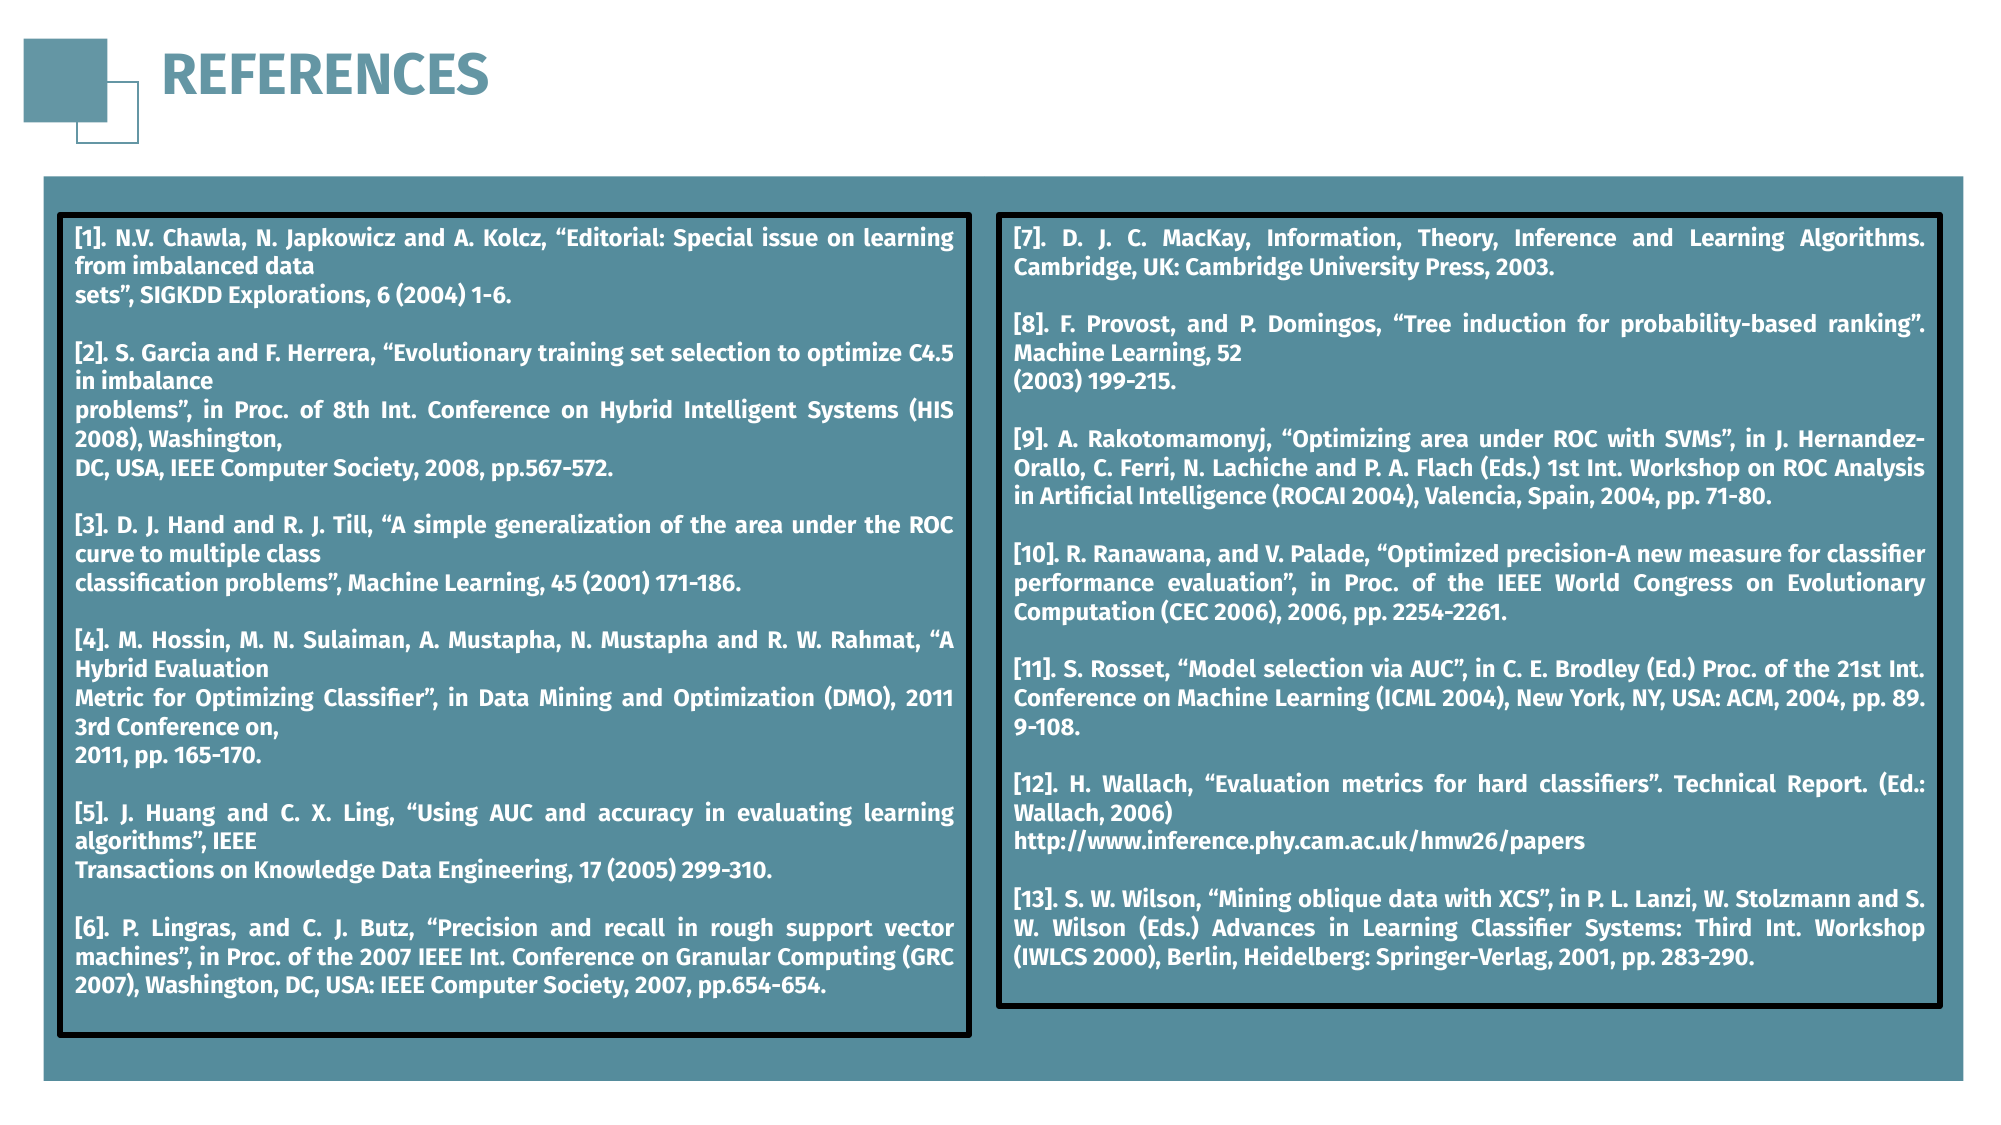

REFERENCES

[1]. N.V. Chawla, N. Japkowicz and A. Kolcz, “Editorial: Special issue on learning from imbalanced data
sets”, SIGKDD Explorations, 6 (2004) 1-6.

[2]. S. Garcia and F. Herrera, “Evolutionary training set selection to optimize C4.5 in imbalance
problems”, in Proc. of 8th Int. Conference on Hybrid Intelligent Systems (HIS 2008), Washington,
DC, USA, IEEE Computer Society, 2008, pp.567-572.

[3]. D. J. Hand and R. J. Till, “A simple generalization of the area under the ROC curve to multiple class
classification problems”, Machine Learning, 45 (2001) 171-186.

[4]. M. Hossin, M. N. Sulaiman, A. Mustapha, N. Mustapha and R. W. Rahmat, “A Hybrid Evaluation
Metric for Optimizing Classifier”, in Data Mining and Optimization (DMO), 2011 3rd Conference on,
2011, pp. 165-170.

[5]. J. Huang and C. X. Ling, “Using AUC and accuracy in evaluating learning algorithms”, IEEE
Transactions on Knowledge Data Engineering, 17 (2005) 299-310.

[6]. P. Lingras, and C. J. Butz, “Precision and recall in rough support vector machines”, in Proc. of the 2007 IEEE Int. Conference on Granular Computing (GRC 2007), Washington, DC, USA: IEEE Computer Society, 2007, pp.654-654.

[7]. D. J. C. MacKay, Information, Theory, Inference and Learning Algorithms. Cambridge, UK: Cambridge University Press, 2003.

[8]. F. Provost, and P. Domingos, “Tree induction for probability-based ranking”. Machine Learning, 52
(2003) 199-215.

[9]. A. Rakotomamonyj, “Optimizing area under ROC with SVMs”, in J. Hernandez-Orallo, C. Ferri, N. Lachiche and P. A. Flach (Eds.) 1st Int. Workshop on ROC Analysis in Artificial Intelligence (ROCAI 2004), Valencia, Spain, 2004, pp. 71-80.

[10]. R. Ranawana, and V. Palade, “Optimized precision-A new measure for classifier performance evaluation”, in Proc. of the IEEE World Congress on Evolutionary Computation (CEC 2006), 2006, pp. 2254-2261.

[11]. S. Rosset, “Model selection via AUC”, in C. E. Brodley (Ed.) Proc. of the 21st Int. Conference on Machine Learning (ICML 2004), New York, NY, USA: ACM, 2004, pp. 89. 9-108.

[12]. H. Wallach, “Evaluation metrics for hard classifiers”. Technical Report. (Ed.: Wallach, 2006)
http://www.inference.phy.cam.ac.uk/hmw26/papers

[13]. S. W. Wilson, “Mining oblique data with XCS”, in P. L. Lanzi, W. Stolzmann and S. W. Wilson (Eds.) Advances in Learning Classifier Systems: Third Int. Workshop (IWLCS 2000), Berlin, Heidelberg: Springer-Verlag, 2001, pp. 283-290.